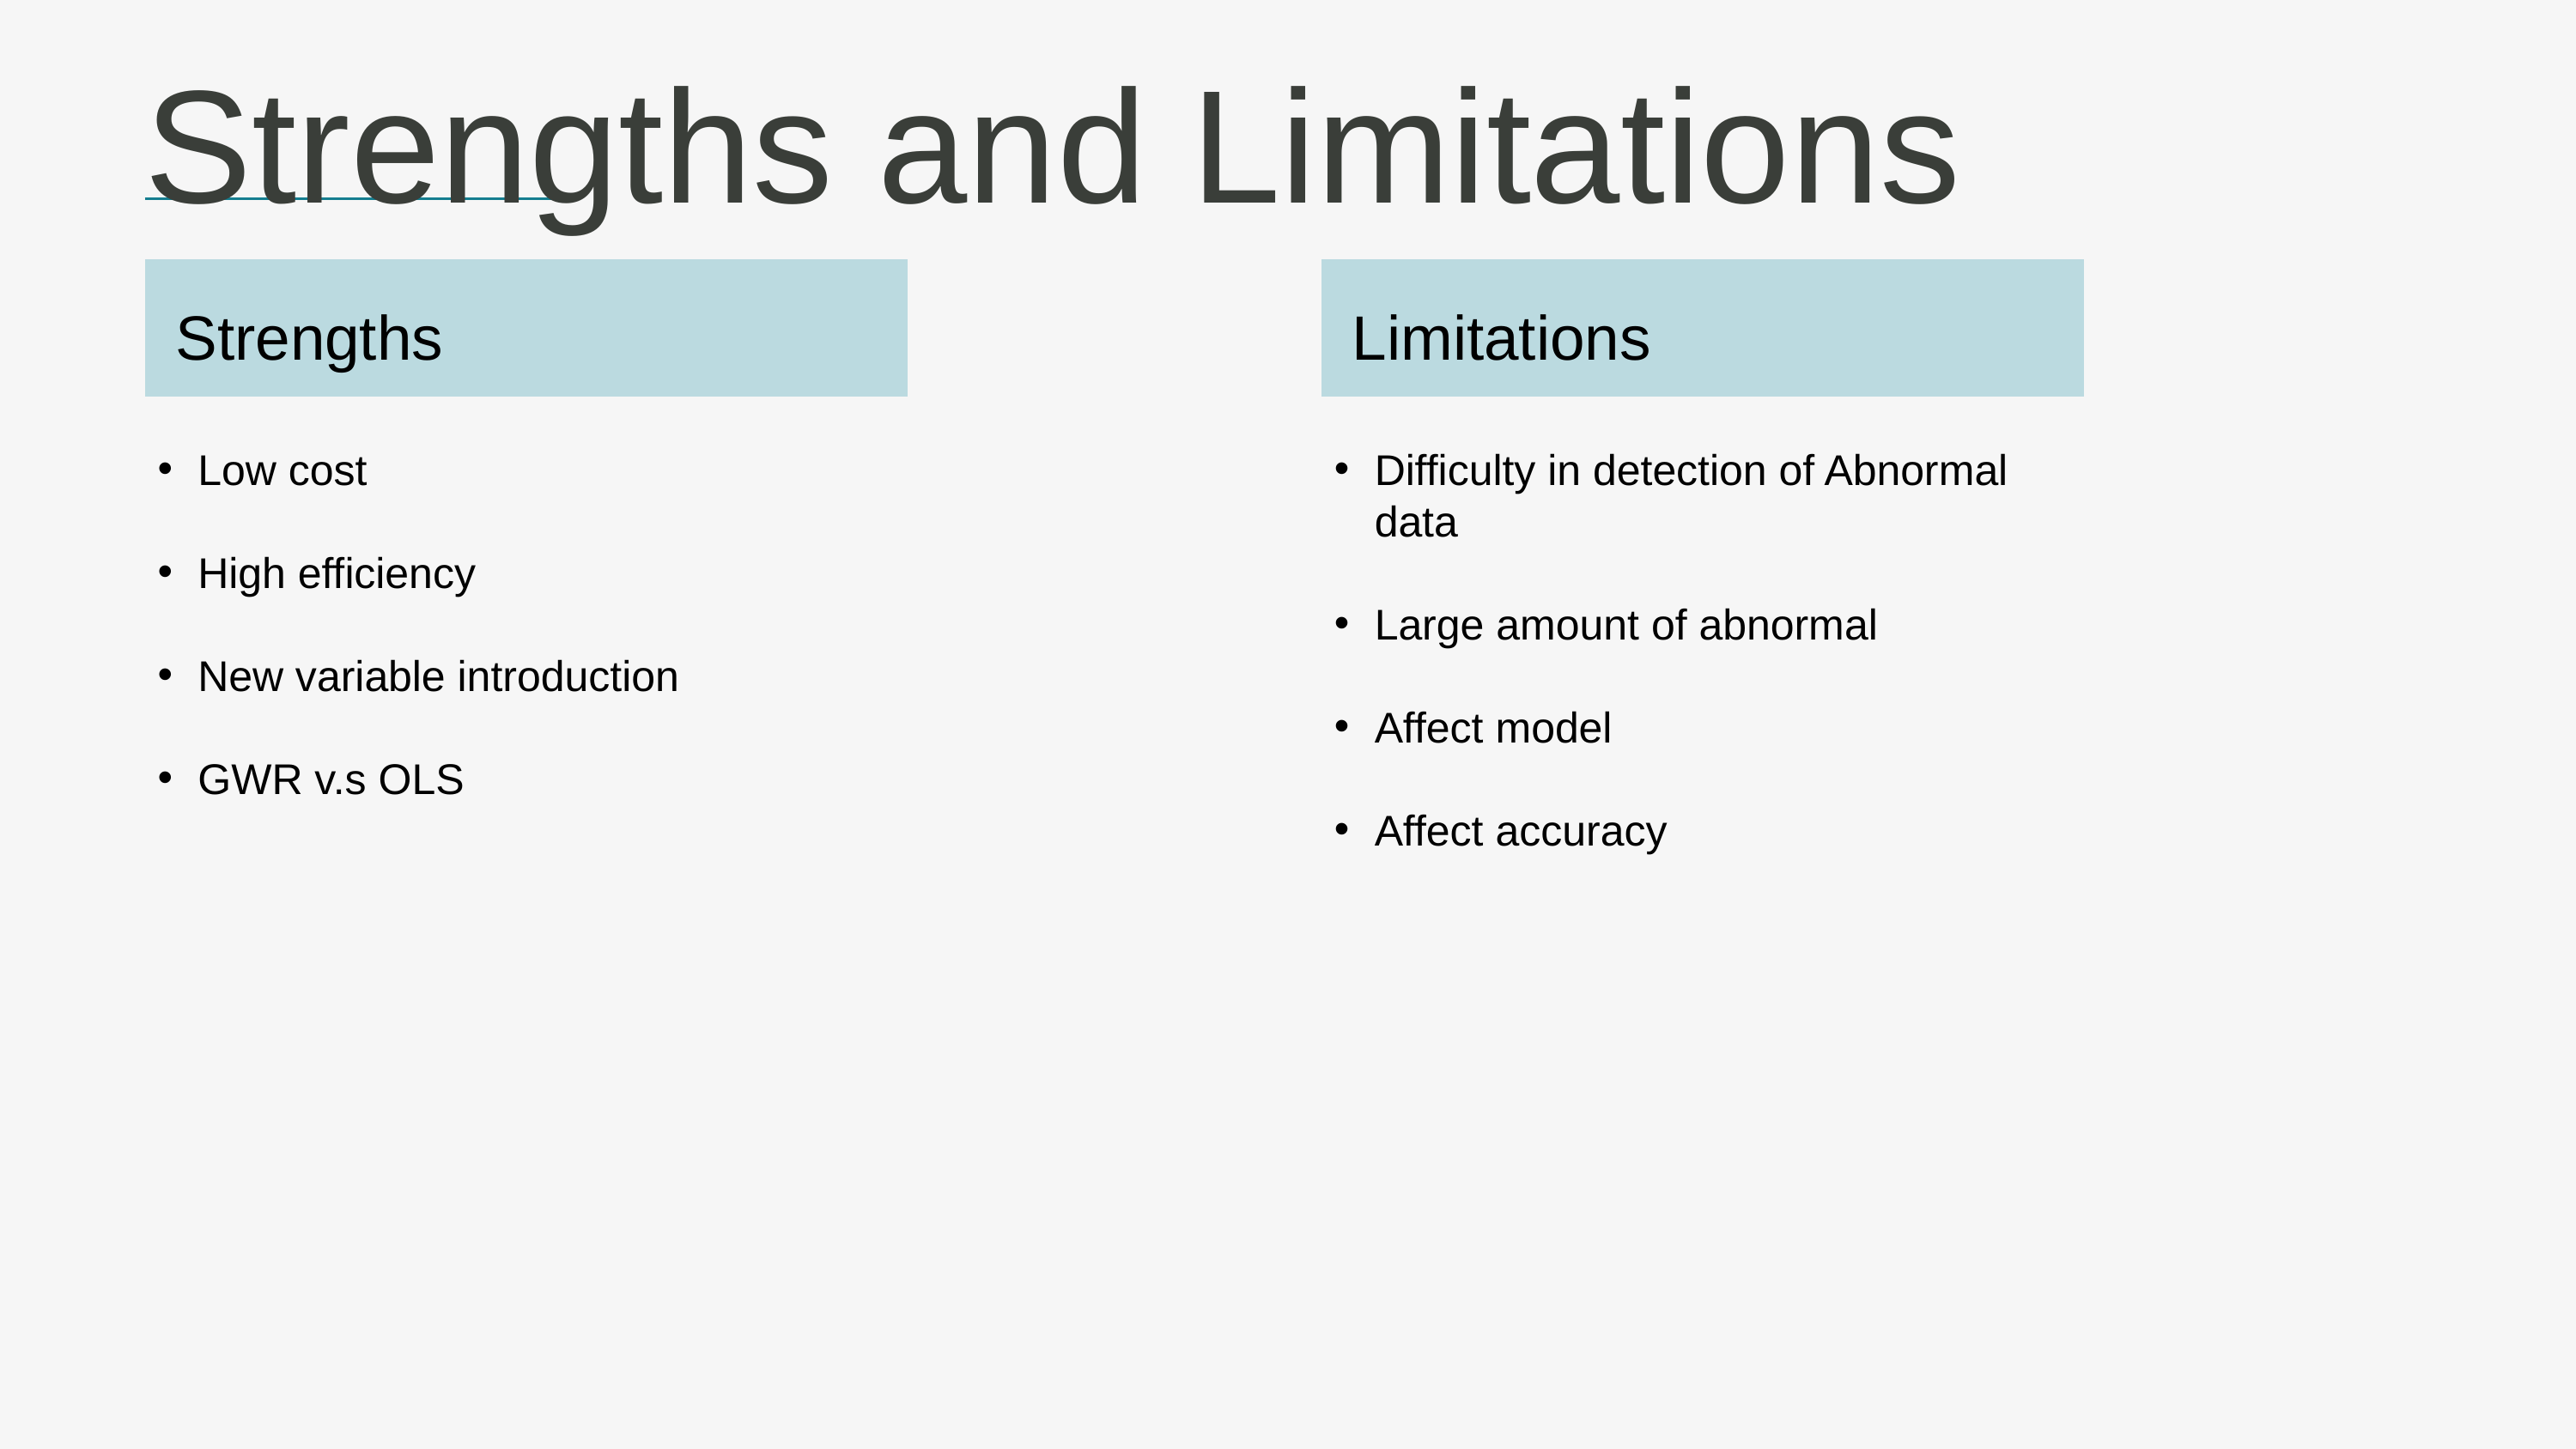

Strengths and Limitations

Strengths
Limitations
Low cost

High efficiency

New variable introduction

GWR v.s OLS
Difficulty in detection of Abnormal data

Large amount of abnormal

Affect model

Affect accuracy